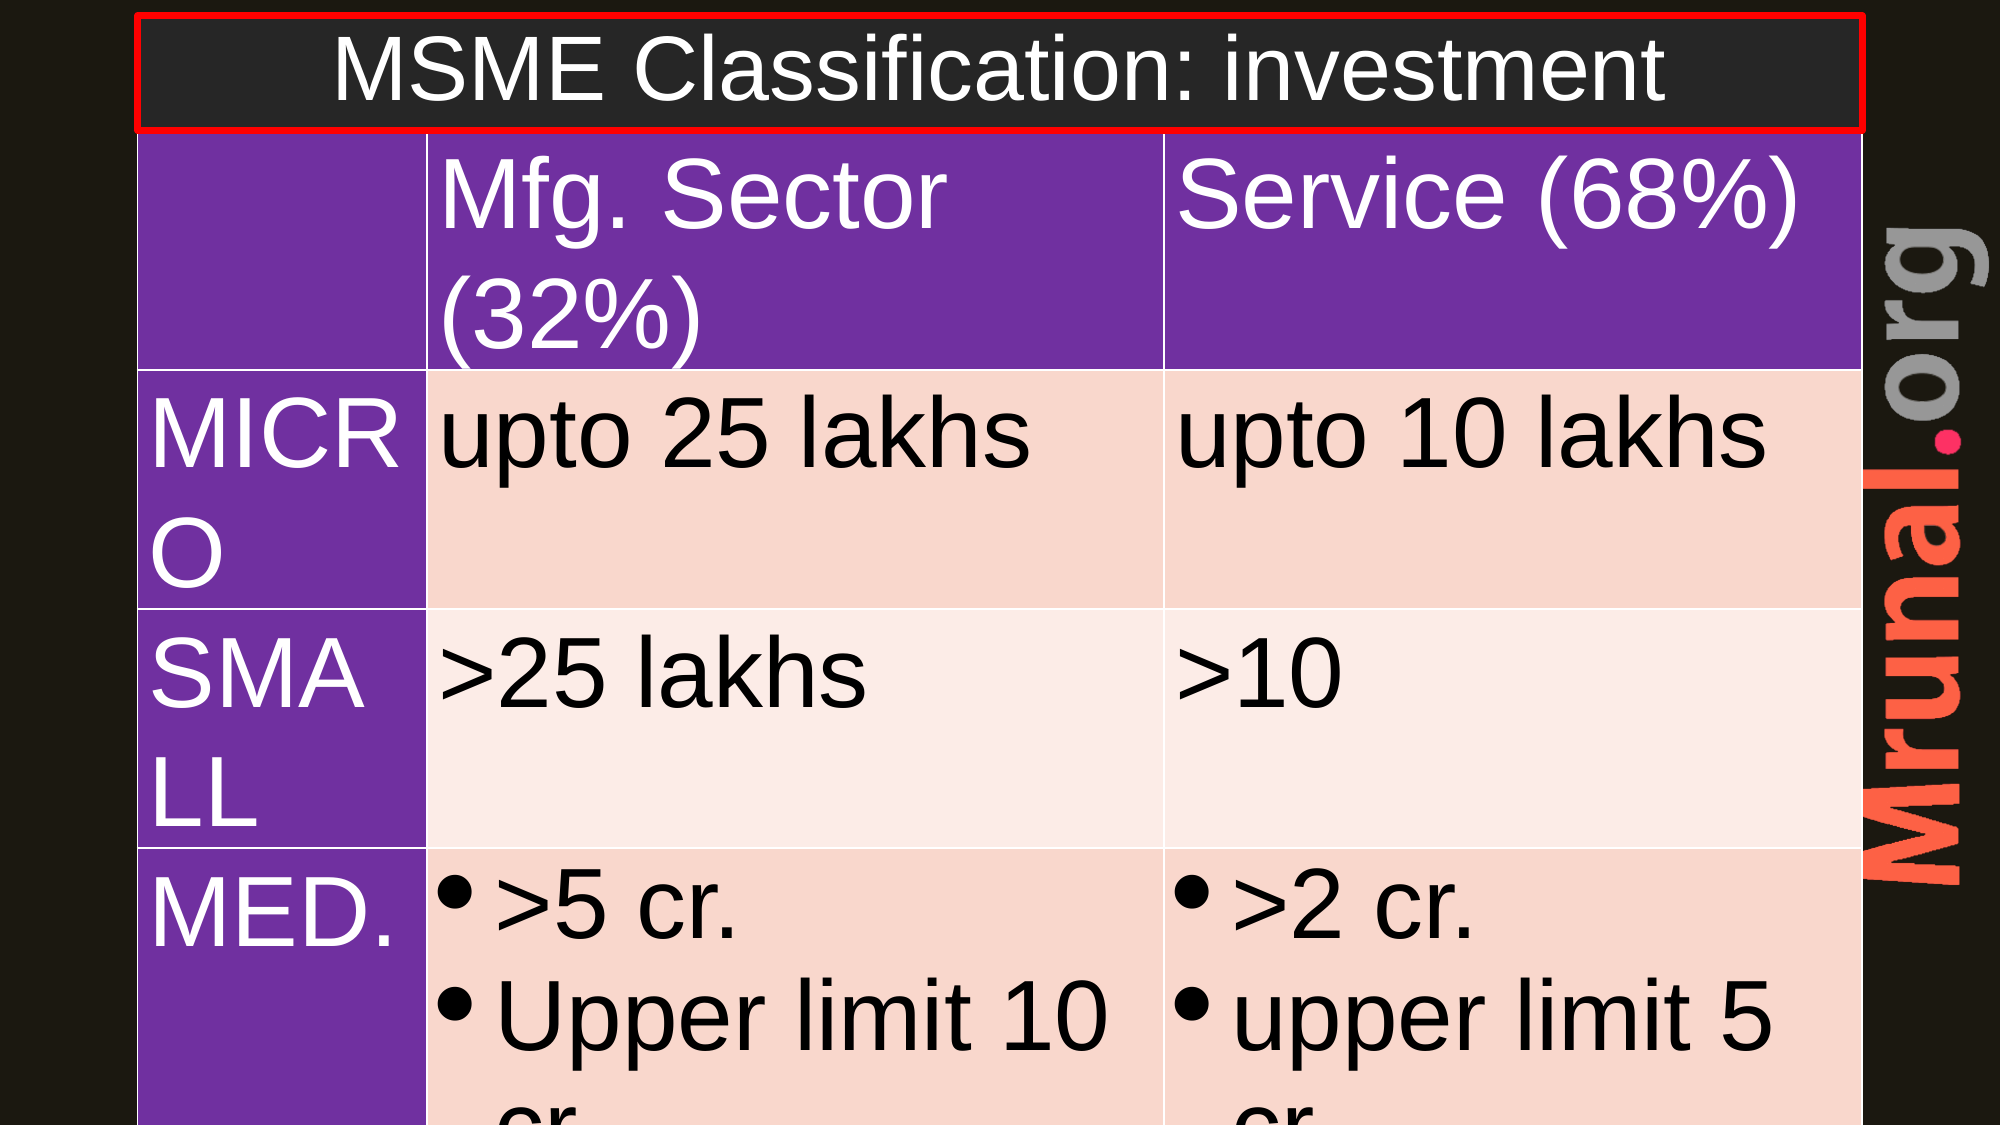

# MSME Classification: investment
|  | Mfg. Sector (32%) | Service (68%) |
| --- | --- | --- |
| MICRO | upto 25 lakhs | upto 10 lakhs |
| SMALL | >25 lakhs | >10 |
| MED. | >5 cr. Upper limit 10 cr. | >2 cr. upper limit 5 cr. |